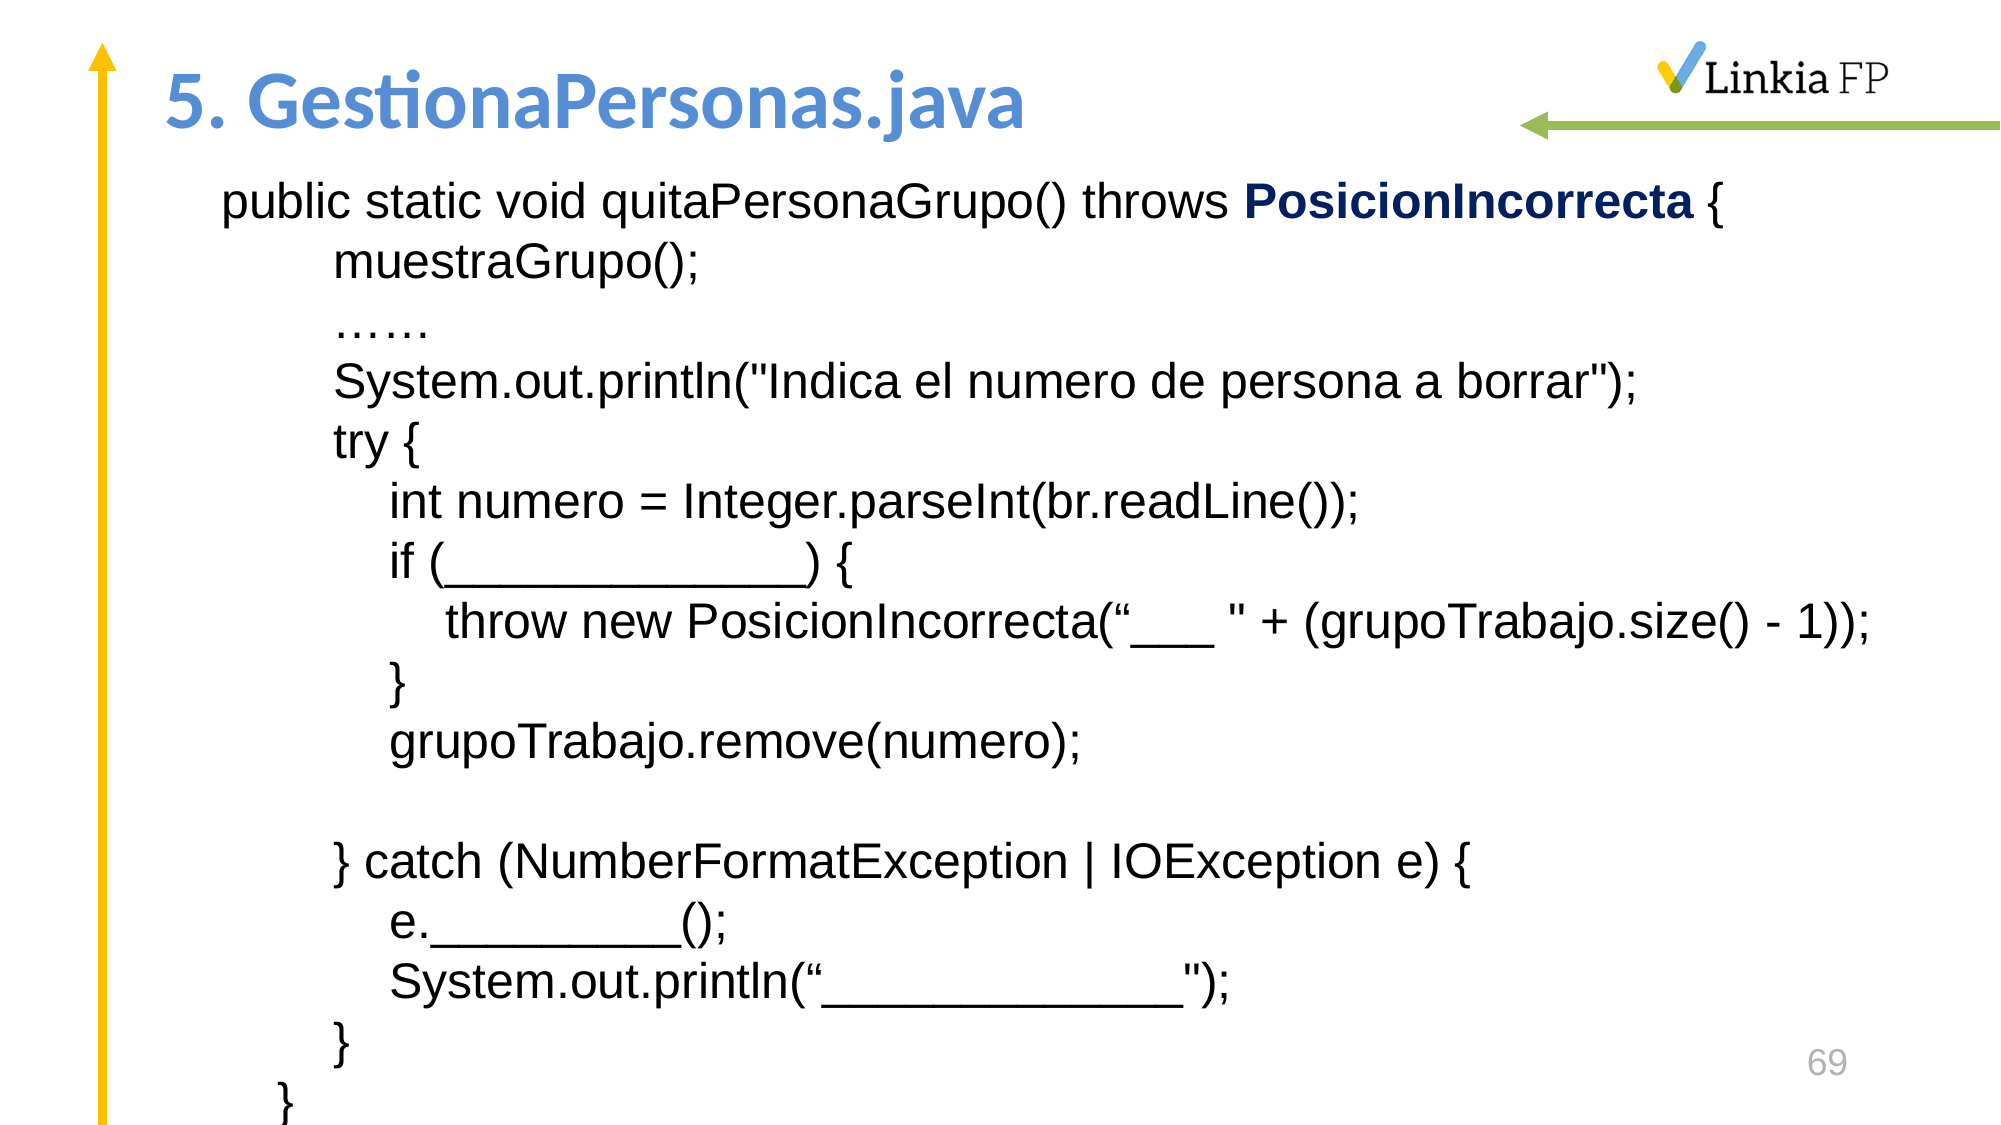

# 5. GestionaPersonas.java
public static void quitaPersonaGrupo() throws PosicionIncorrecta {
        muestraGrupo();
        ……
        System.out.println("Indica el numero de persona a borrar");
        try {
            int numero = Integer.parseInt(br.readLine());
            if (_____________) {
                throw new PosicionIncorrecta(“___ " + (grupoTrabajo.size() - 1));
            }
            grupoTrabajo.remove(numero);

        } catch (NumberFormatException | IOException e) {
            e._________();
            System.out.println(“_____________");
        }
    }
69